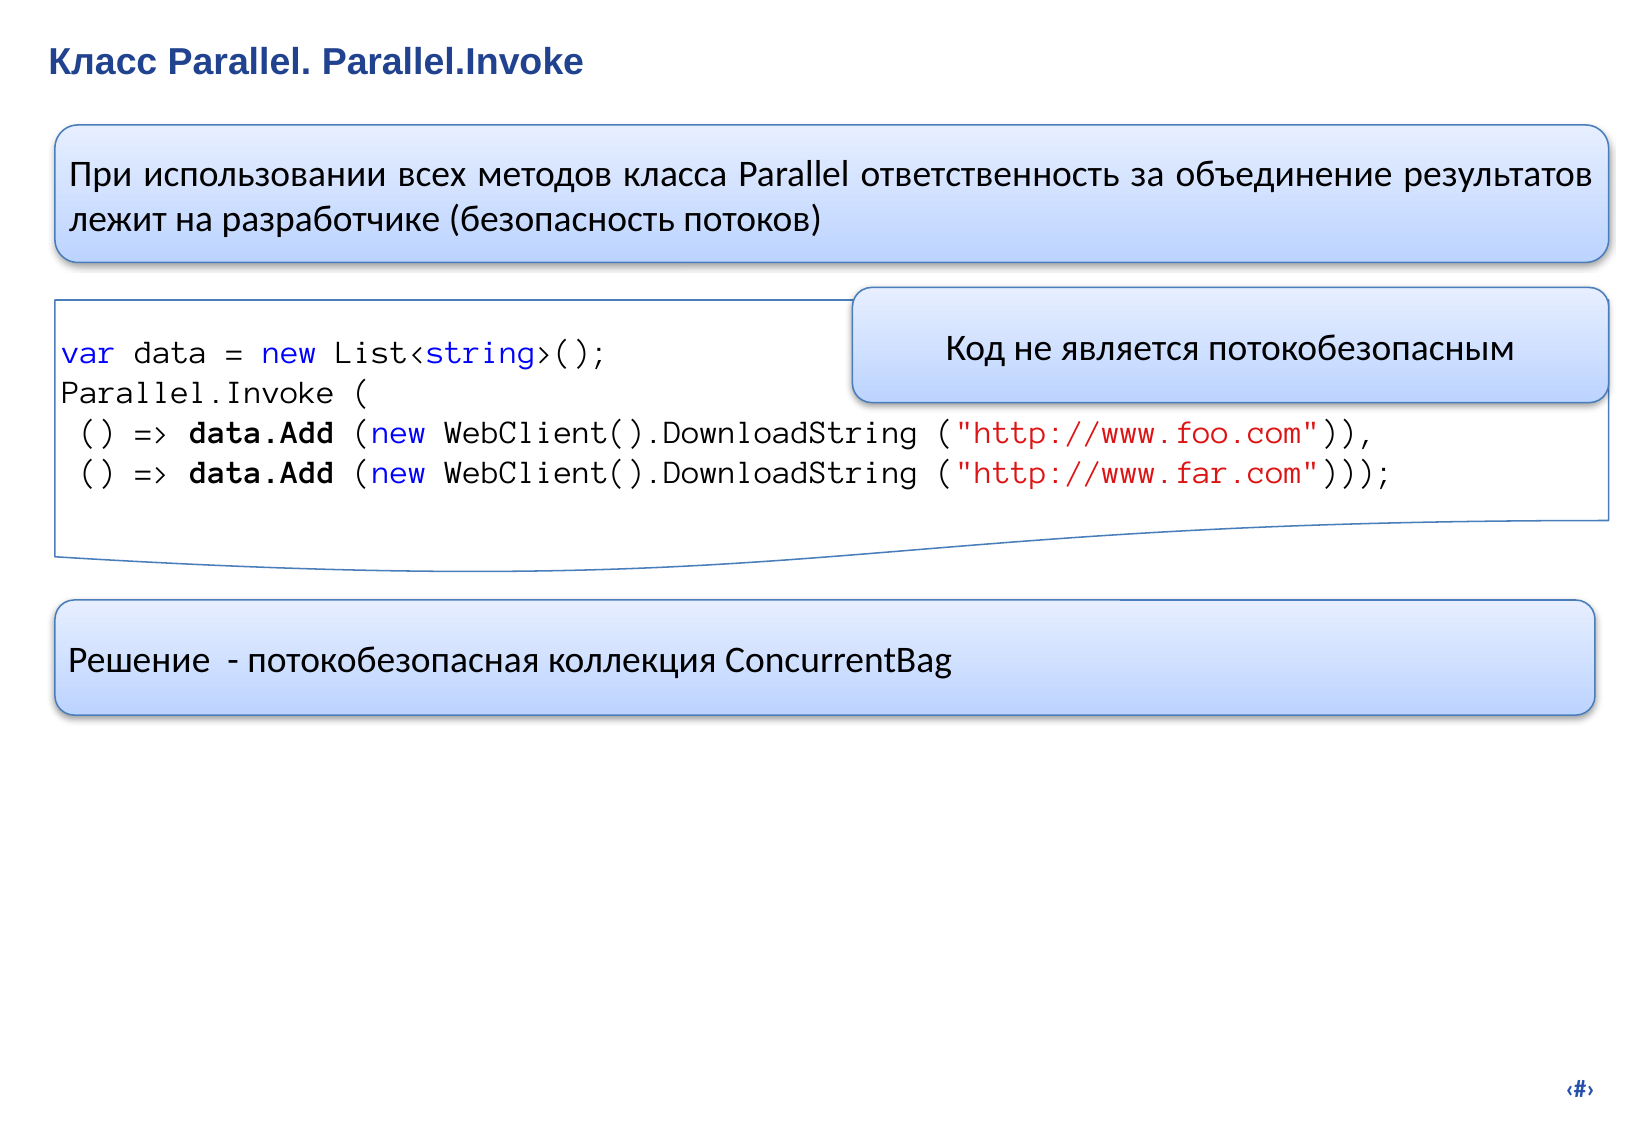

# Класс Parallel. Parallel.Invoke

При использовании всех методов класса Parallel ответственность за объединение результатов лежит на разработчике (безопасность потоков)

Код не является потокобезопасным

var data = new List<string>();
Parallel.Invoke (
 () => data.Add (new WebClient().DownloadString ("http://www.foo.com")),
 () => data.Add (new WebClient().DownloadString ("http://www.far.com")));

Решение  - потокобезопасная коллекция ConcurrentBag